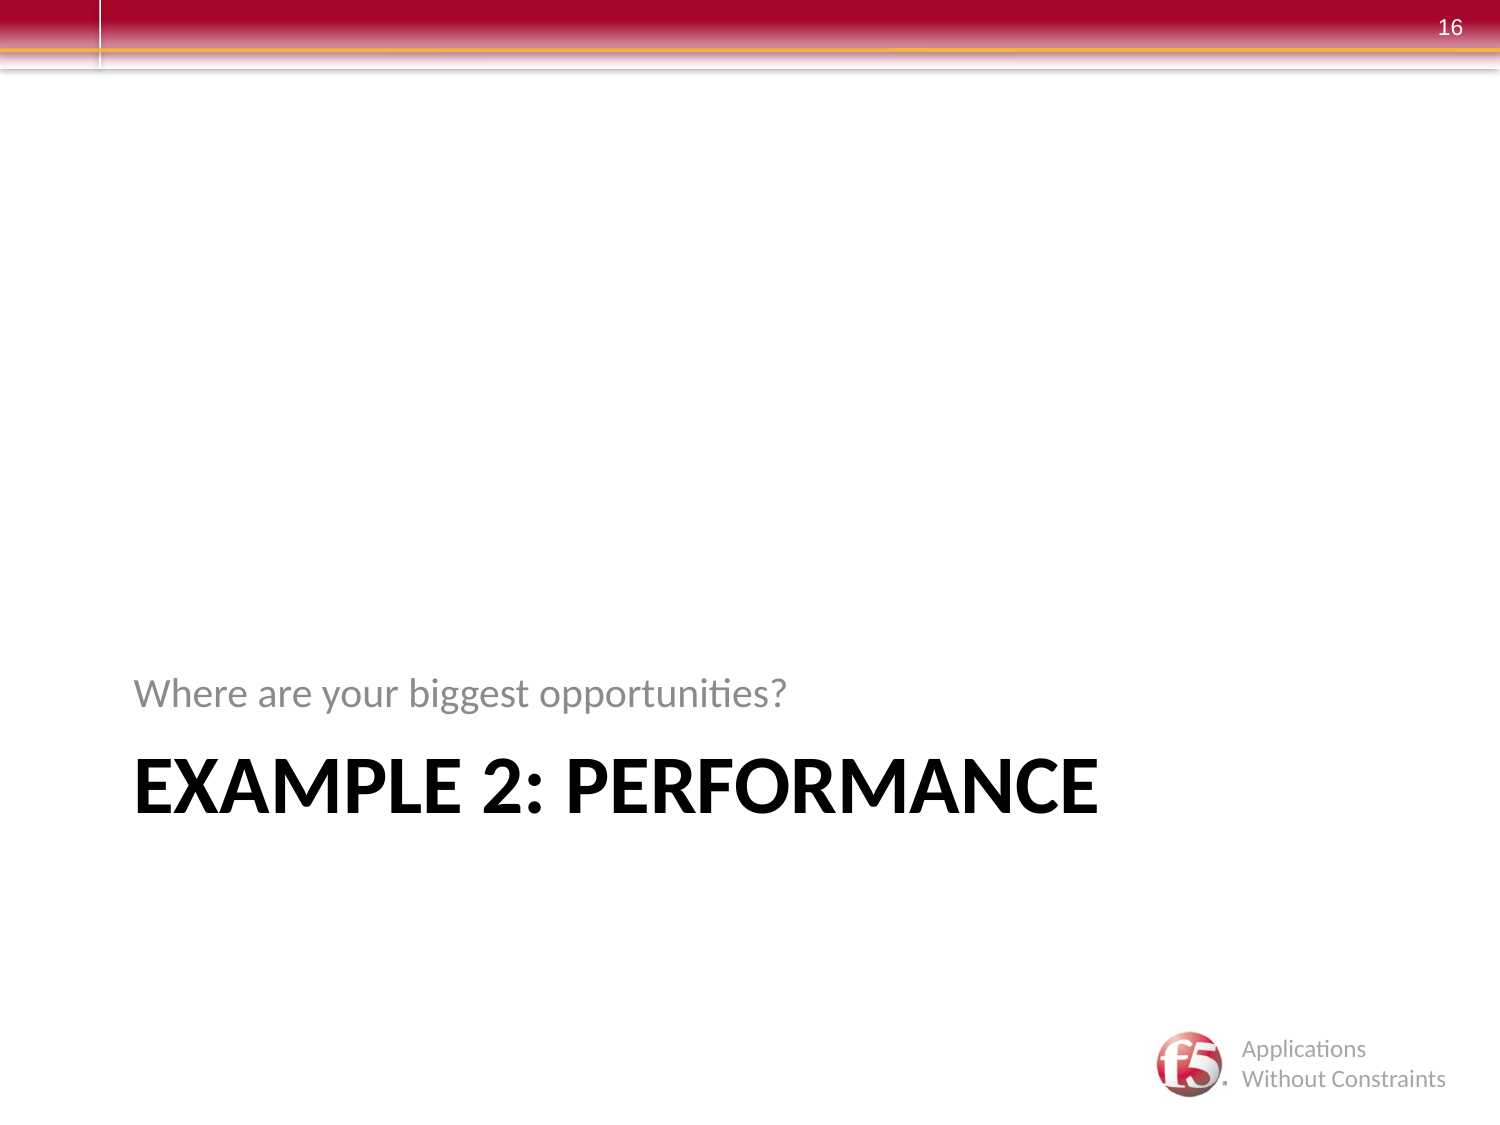

Where are your biggest opportunities?
# Example 2: Performance